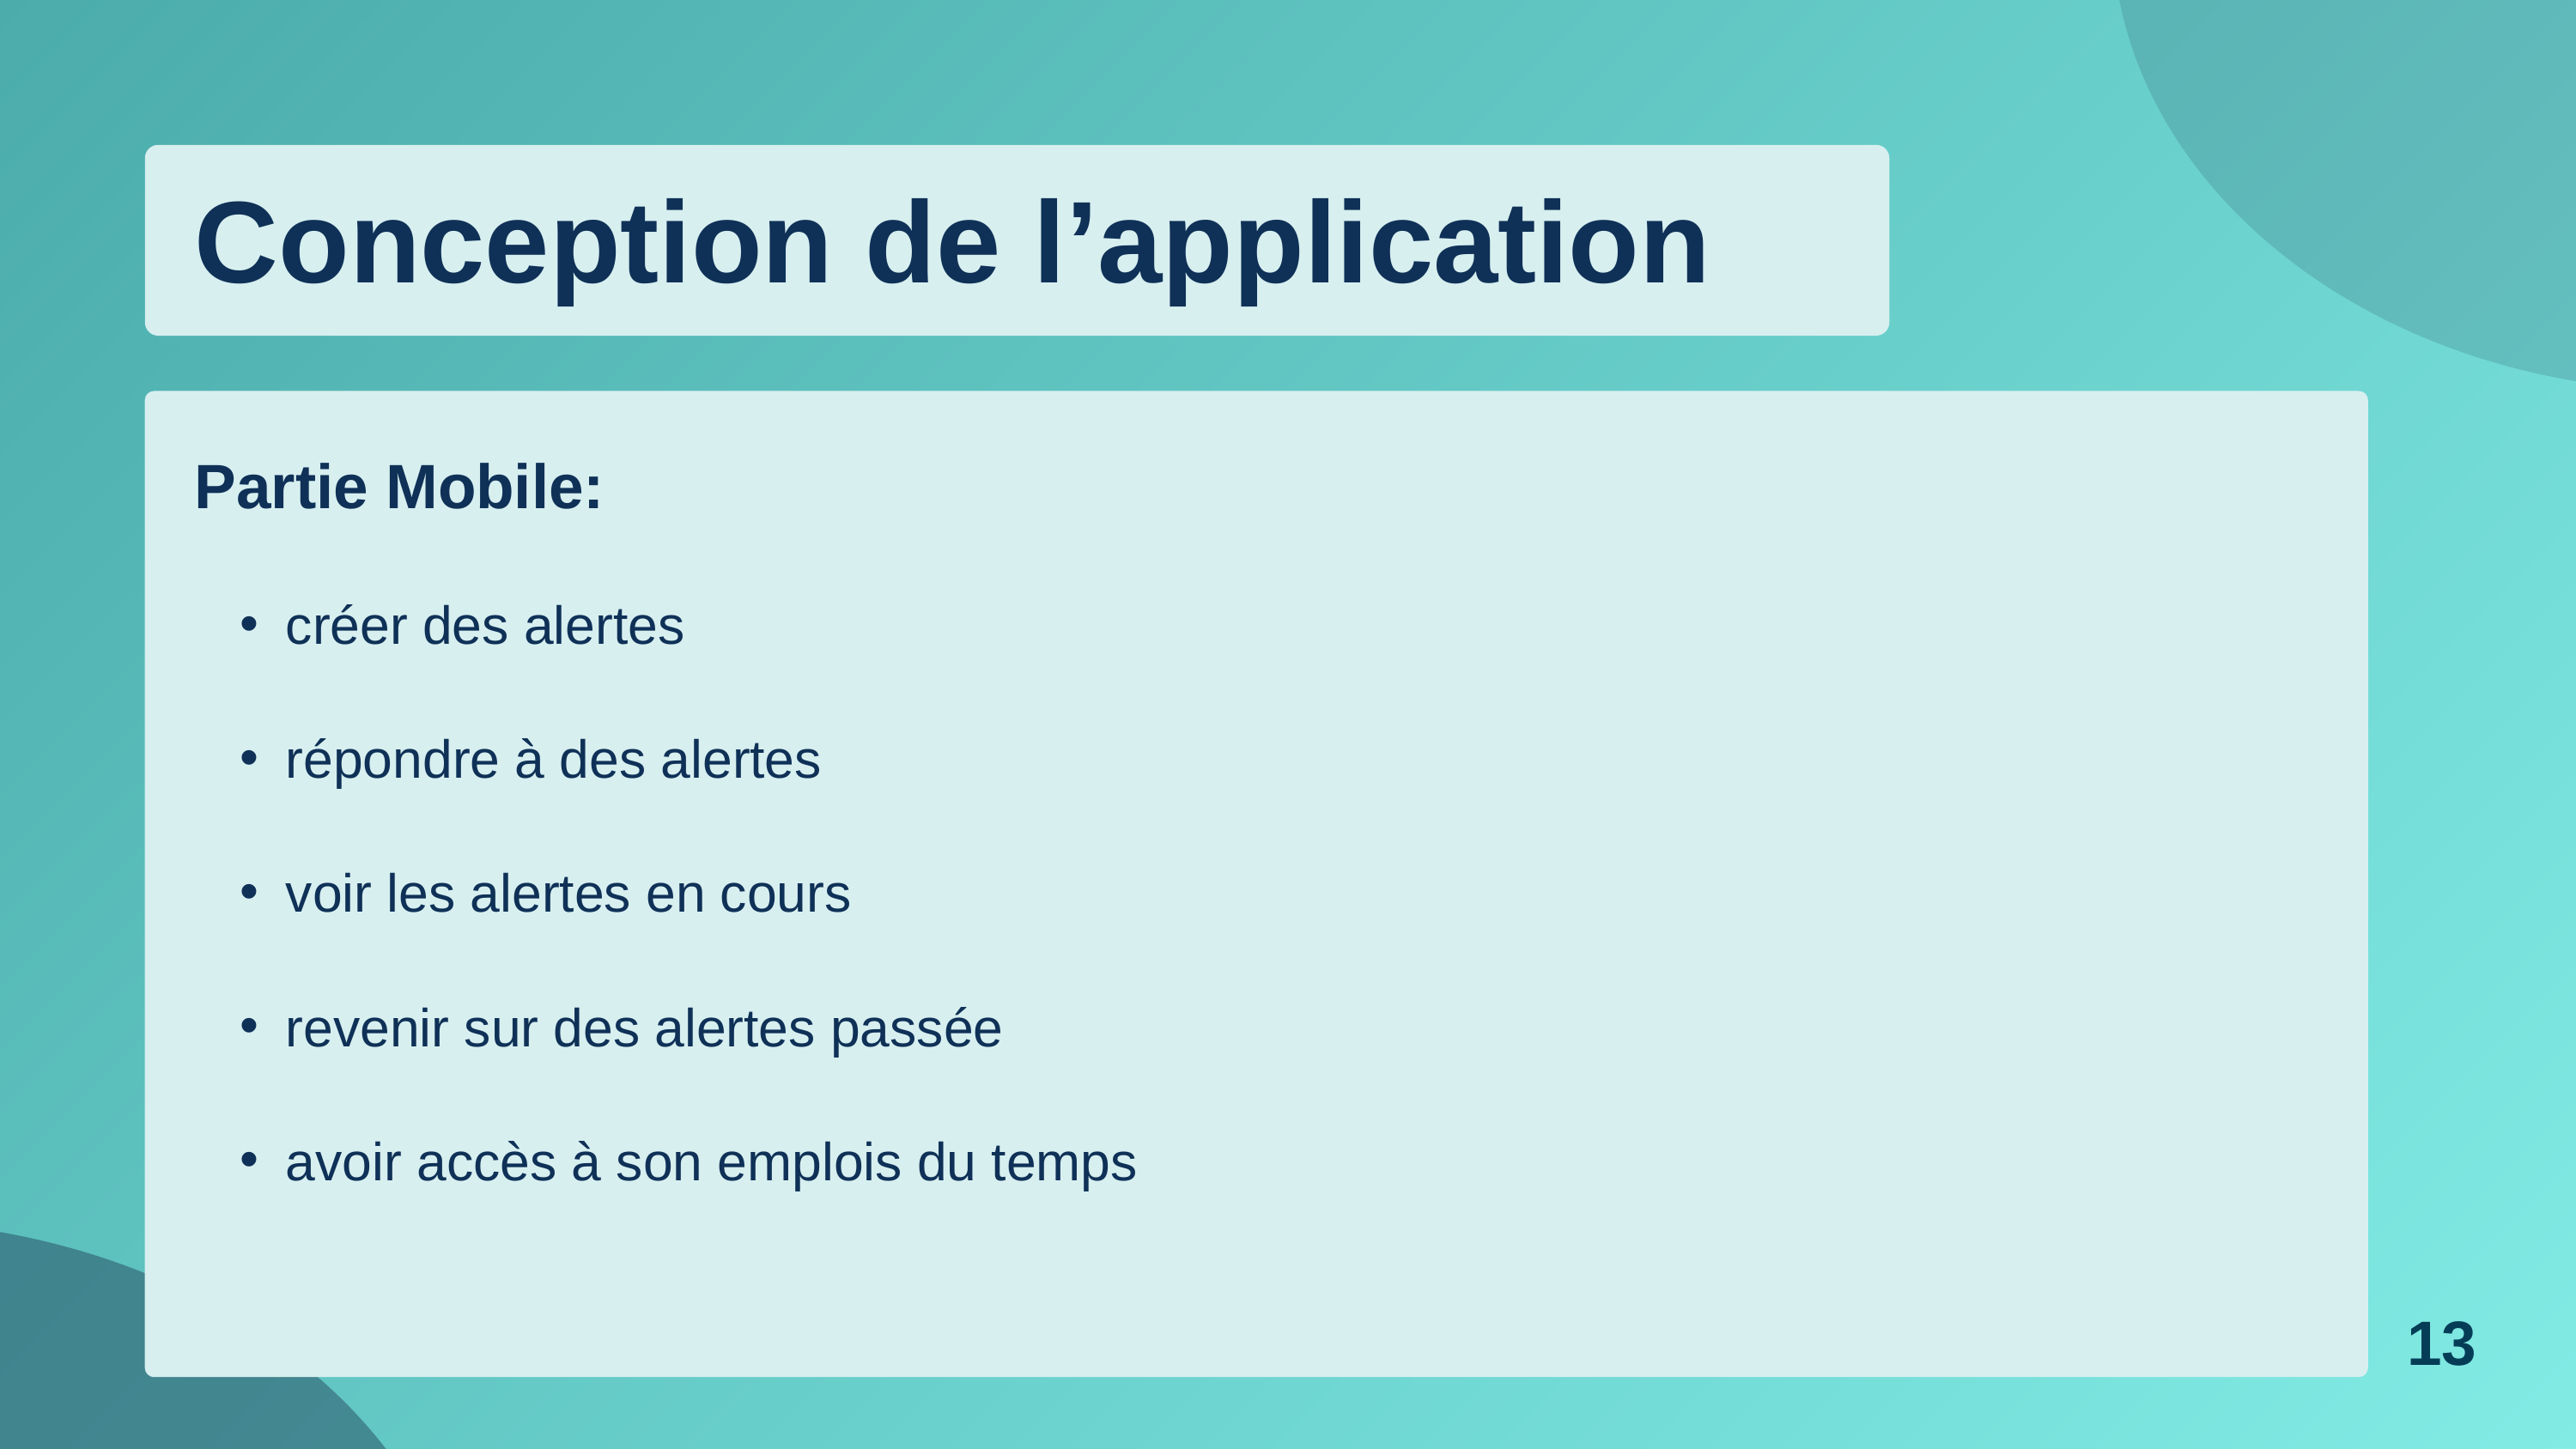

Conception de l’application

Partie Mobile:
créer des alertes
répondre à des alertes
voir les alertes en cours
revenir sur des alertes passée
avoir accès à son emplois du temps

13